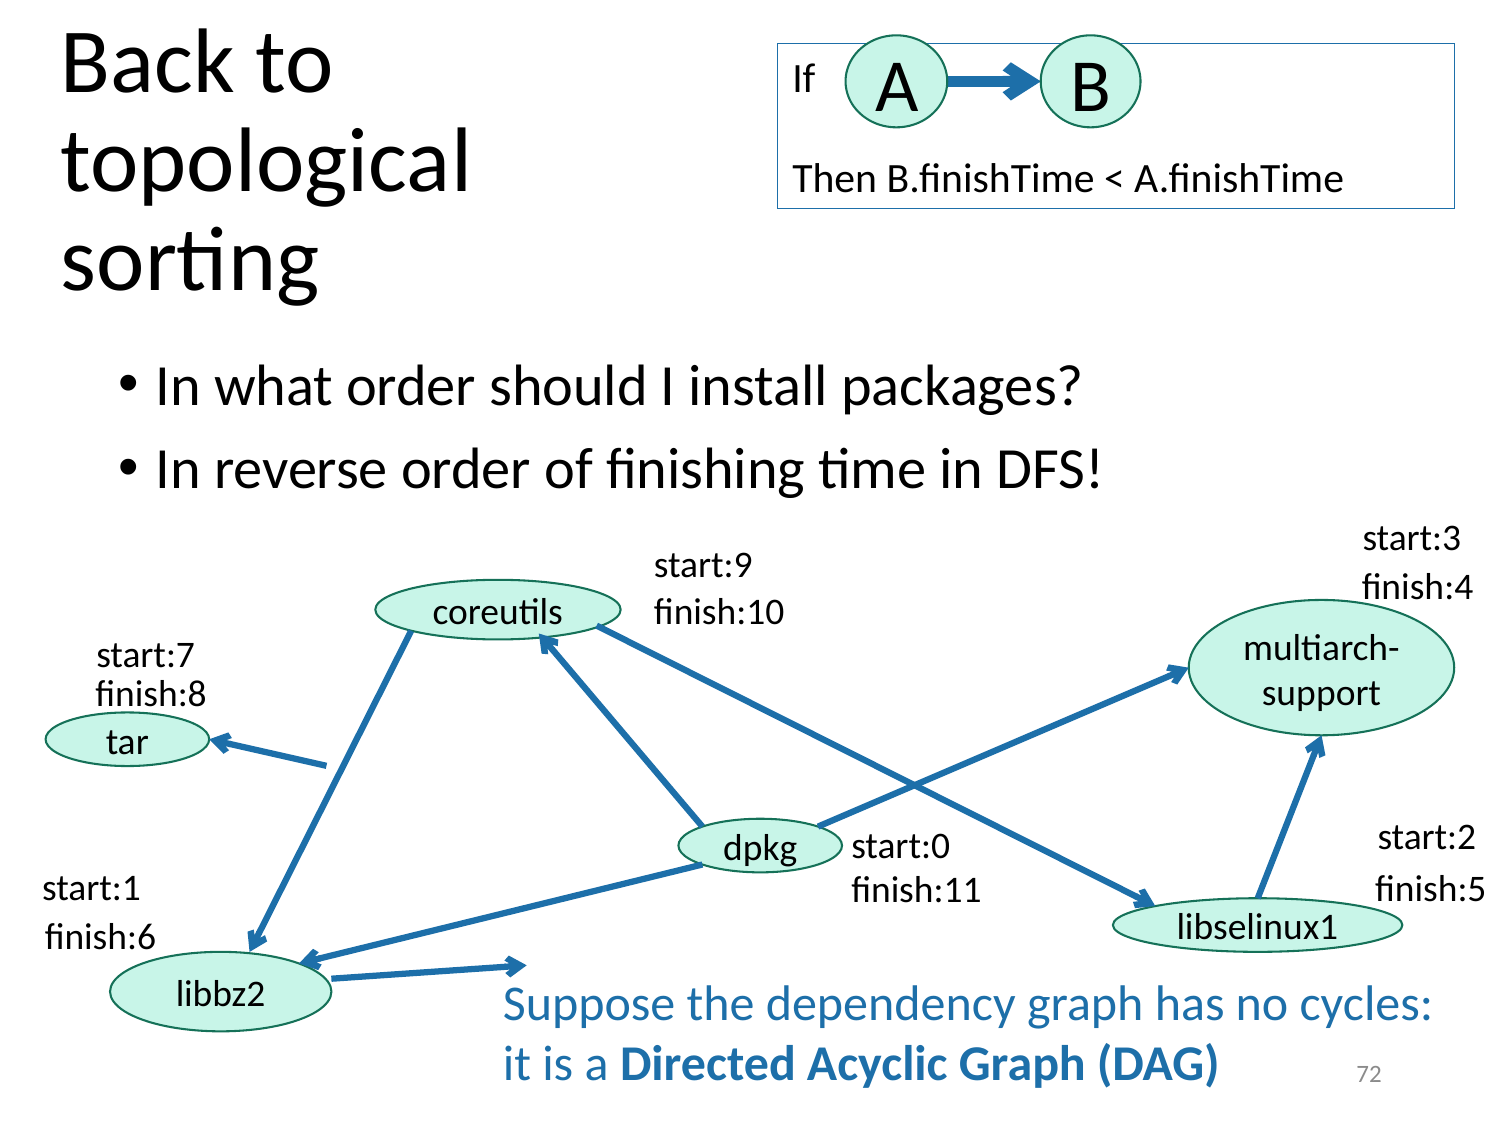

A
B
If

Then B.finishTime < A.finishTime
# Back to topological sorting
In what order should I install packages?
In reverse order of finishing time in DFS!

start:3
start:9
finish:4
finish:10
coreutils
multiarch-support
tar
dpkg
libselinux1
libbz2
start:7
finish:8
start:2
start:0
start:1
finish:5
finish:11
finish:6
Suppose the dependency graph has no cycles:
it is a Directed Acyclic Graph (DAG)
72